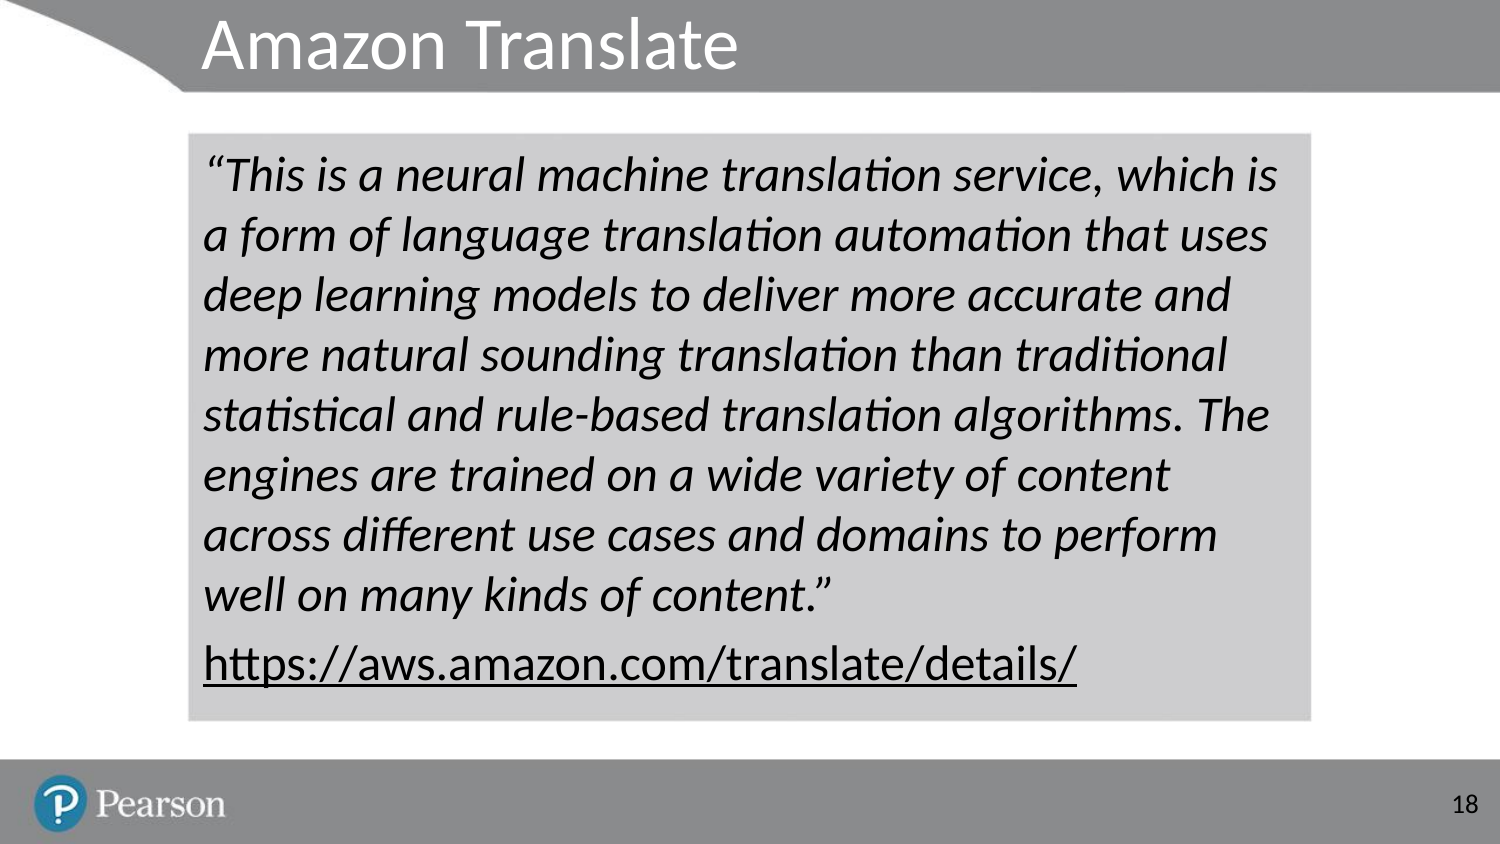

# Amazon Translate
“This is a neural machine translation service, which is a form of language translation automation that uses deep learning models to deliver more accurate and more natural sounding translation than traditional statistical and rule-based translation algorithms. The engines are trained on a wide variety of content across different use cases and domains to perform well on many kinds of content.”
https://aws.amazon.com/translate/details/
18